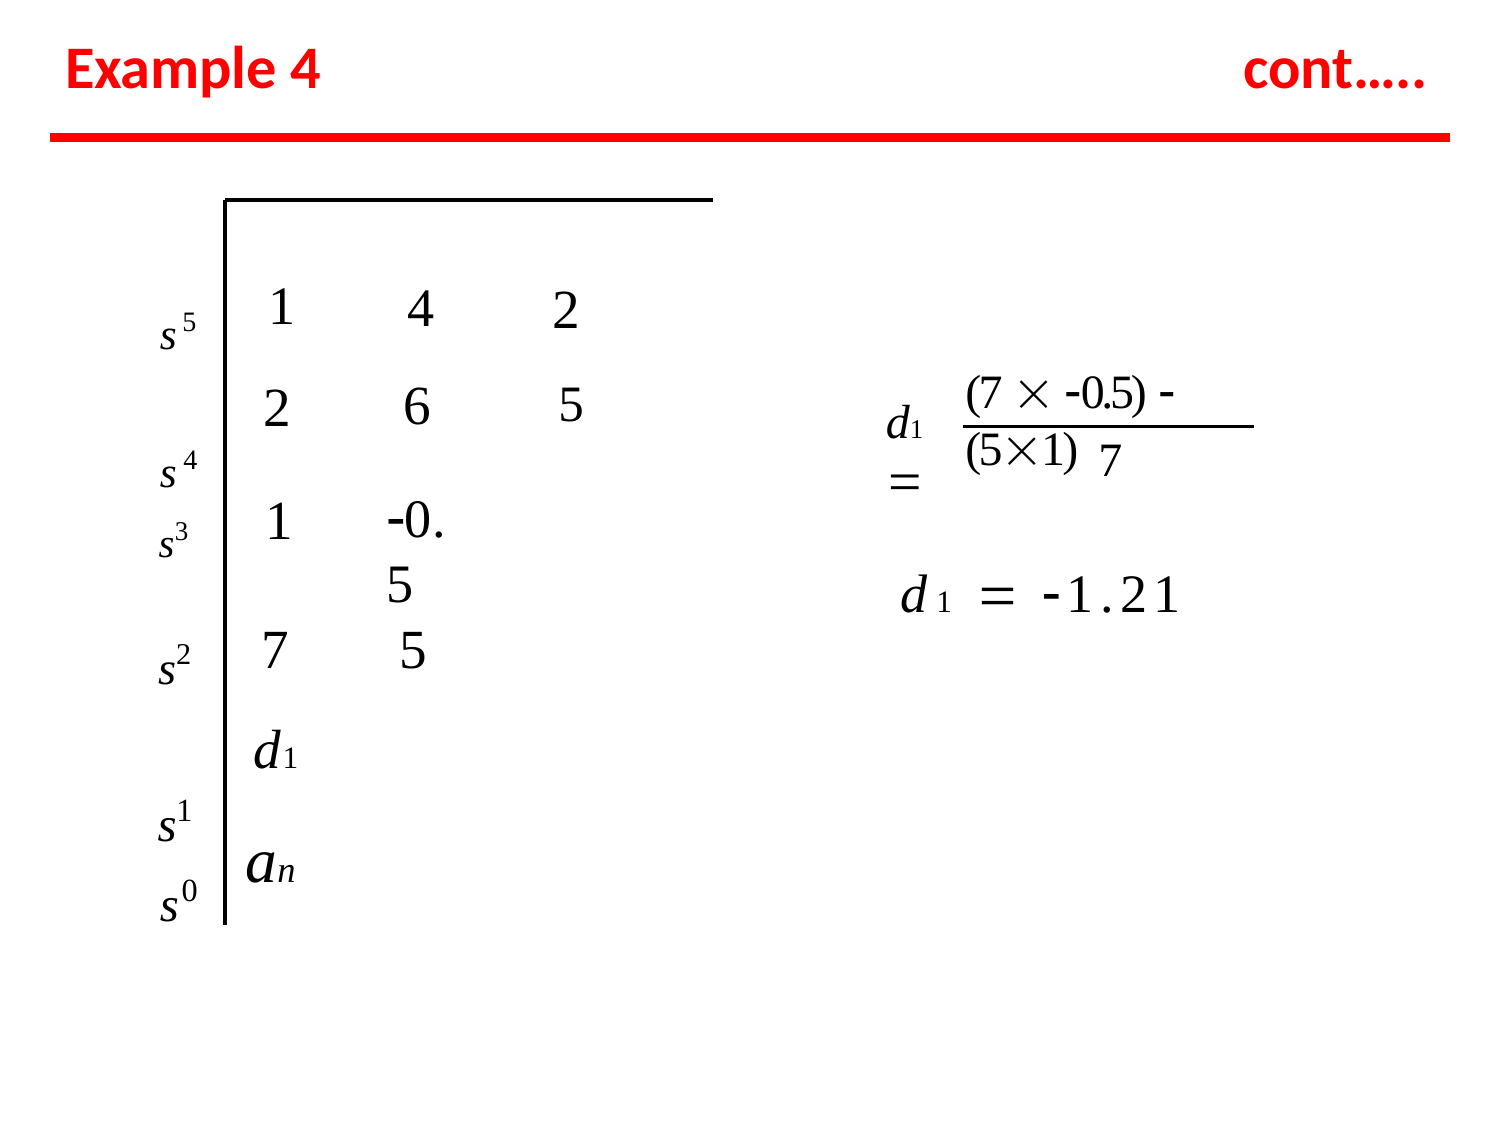

# Example 4
cont…..

1
2
2
5
4
6
−0.5
s5
s4
(7 × −0.5) − (5×1)
d1 =
7

s3
1
d1 = −1.21
7
d1
an
s2
s1
5
s0